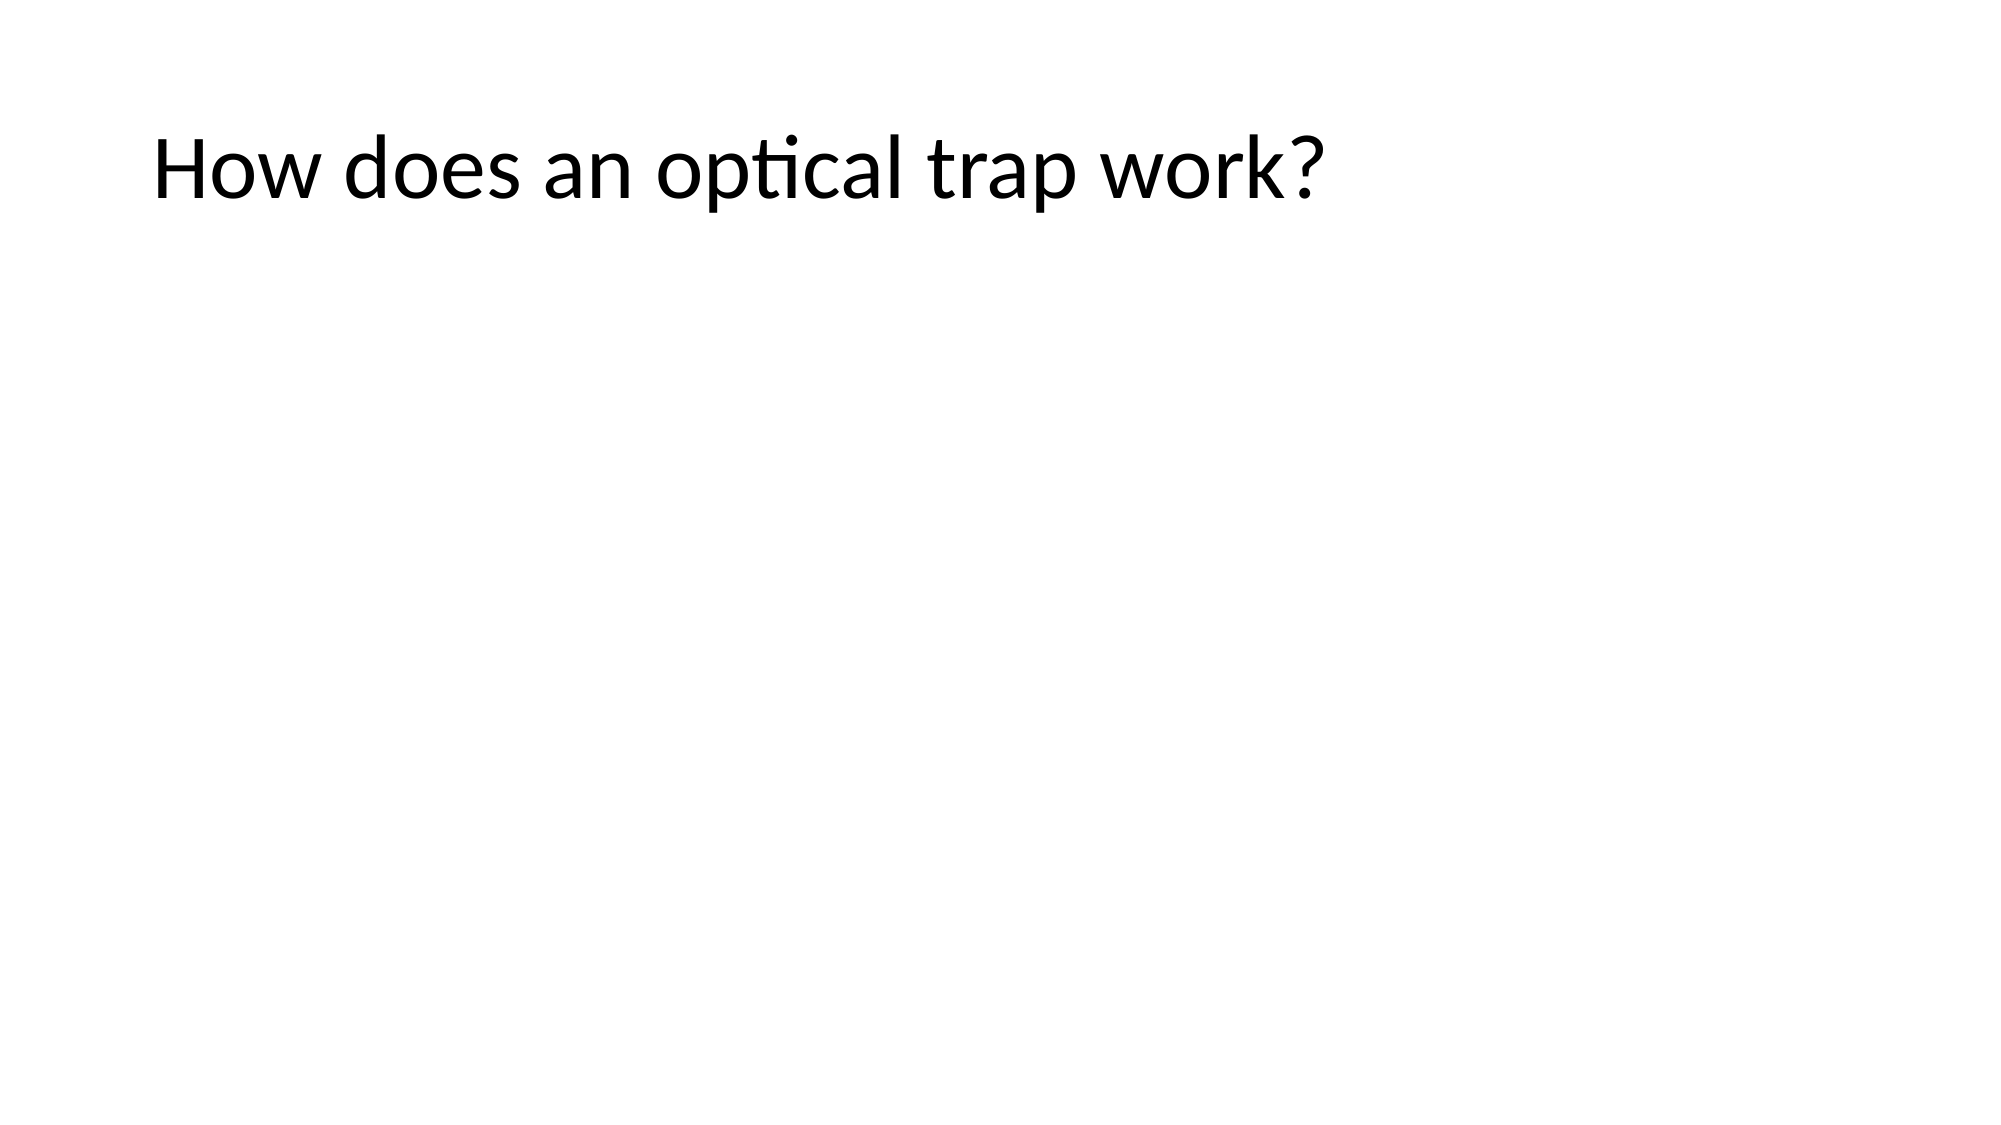

# How does an optical trap work?